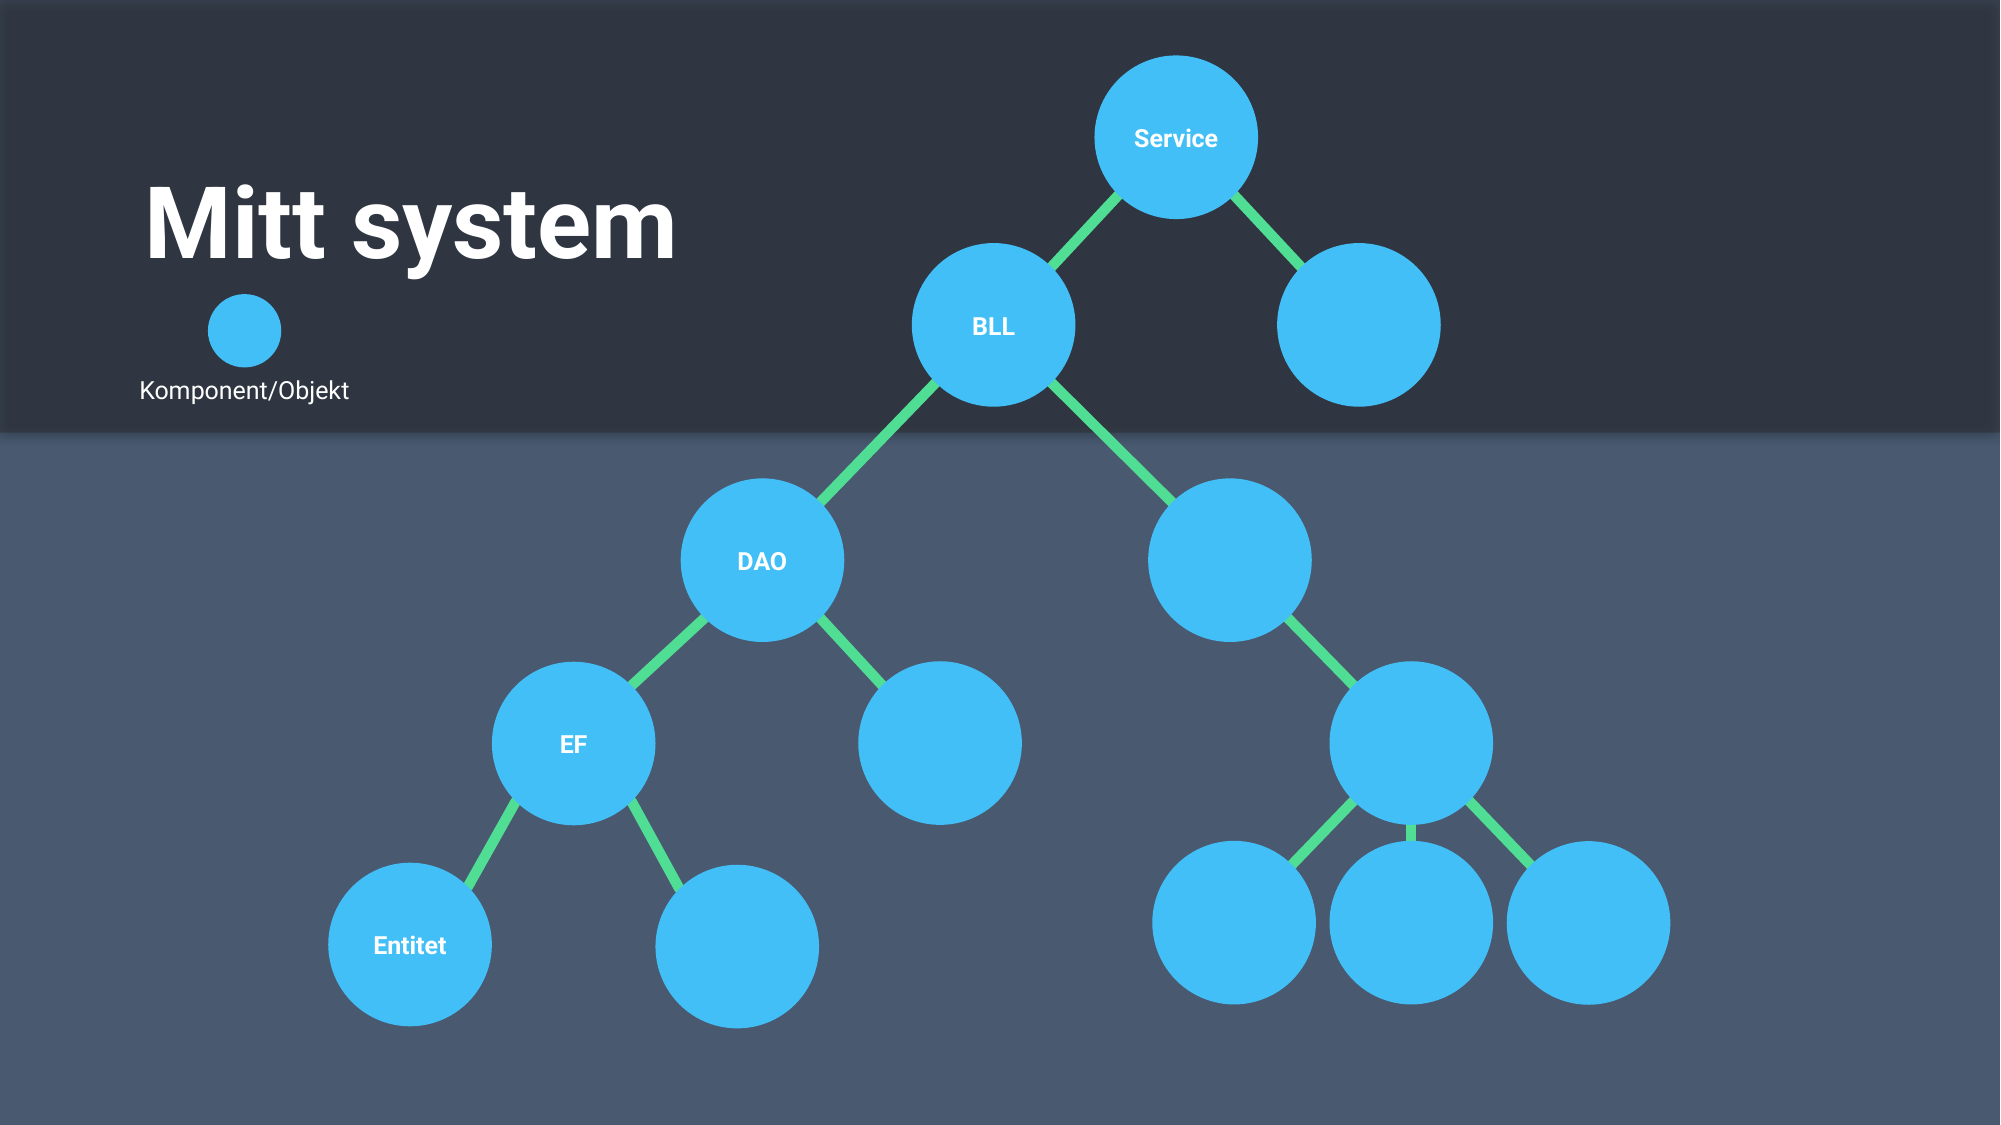

Service
BLL

DAO

EF

Entitet

Mitt system

Komponent/Objekt